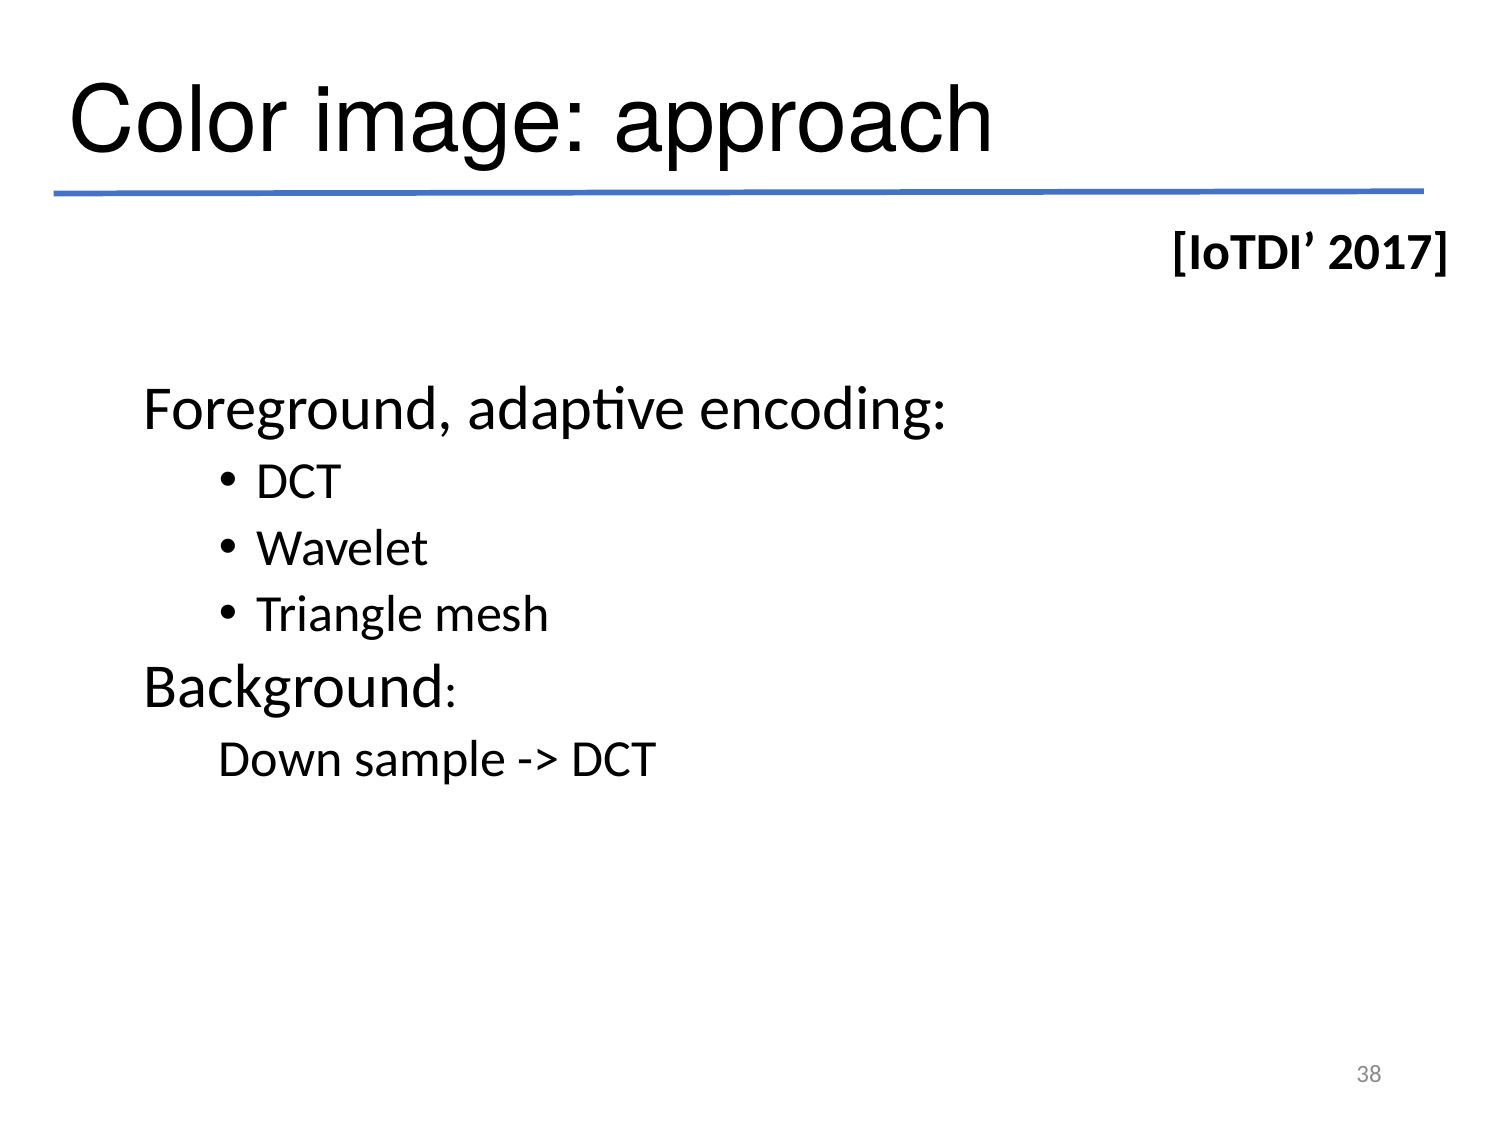

# Color image: approach
[IoTDI’ 2017]
Foreground, adaptive encoding:
DCT
Wavelet
Triangle mesh
Background:
Down sample -> DCT
38